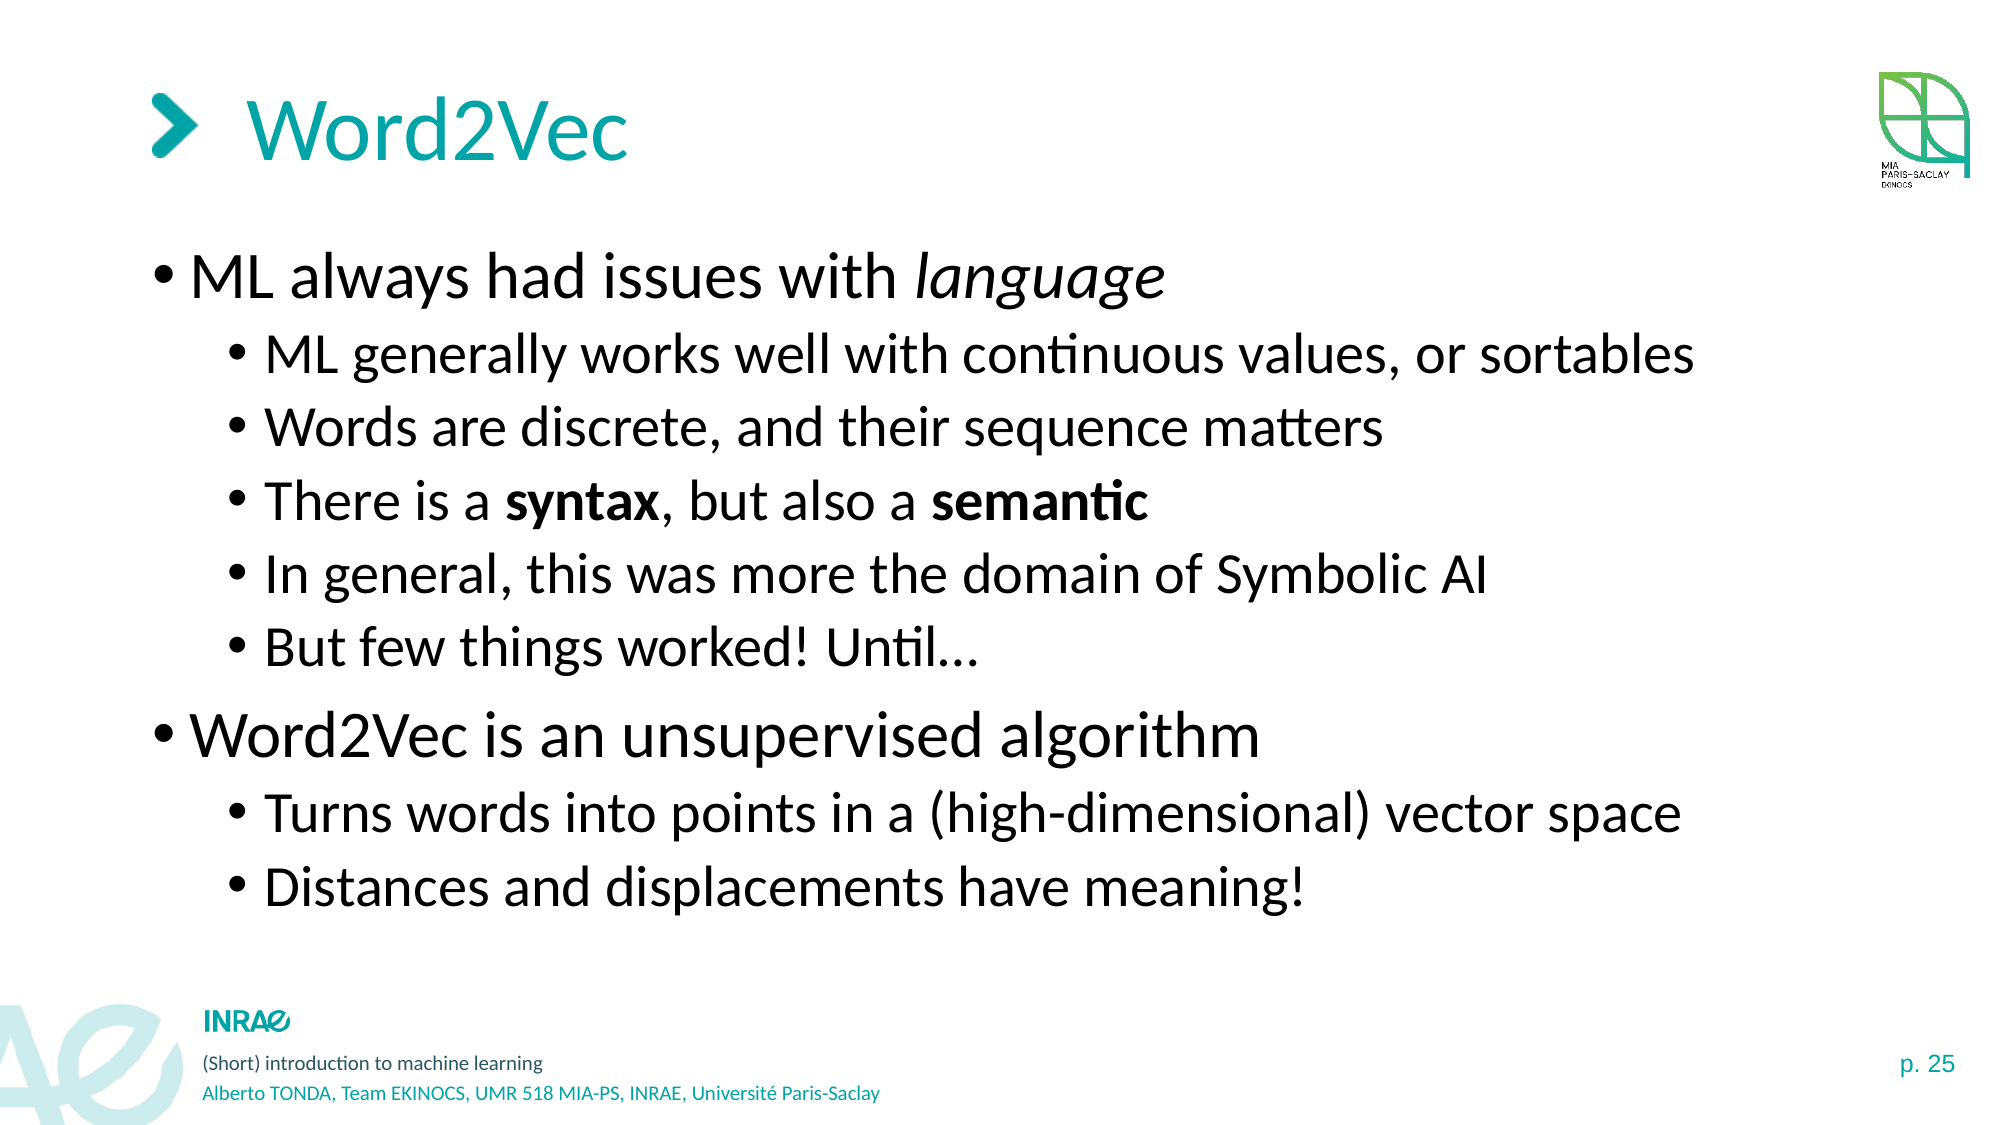

# Word2Vec
ML always had issues with language
ML generally works well with continuous values, or sortables
Words are discrete, and their sequence matters
There is a syntax, but also a semantic
In general, this was more the domain of Symbolic AI
But few things worked! Until…
Word2Vec is an unsupervised algorithm
Turns words into points in a (high-dimensional) vector space
Distances and displacements have meaning!